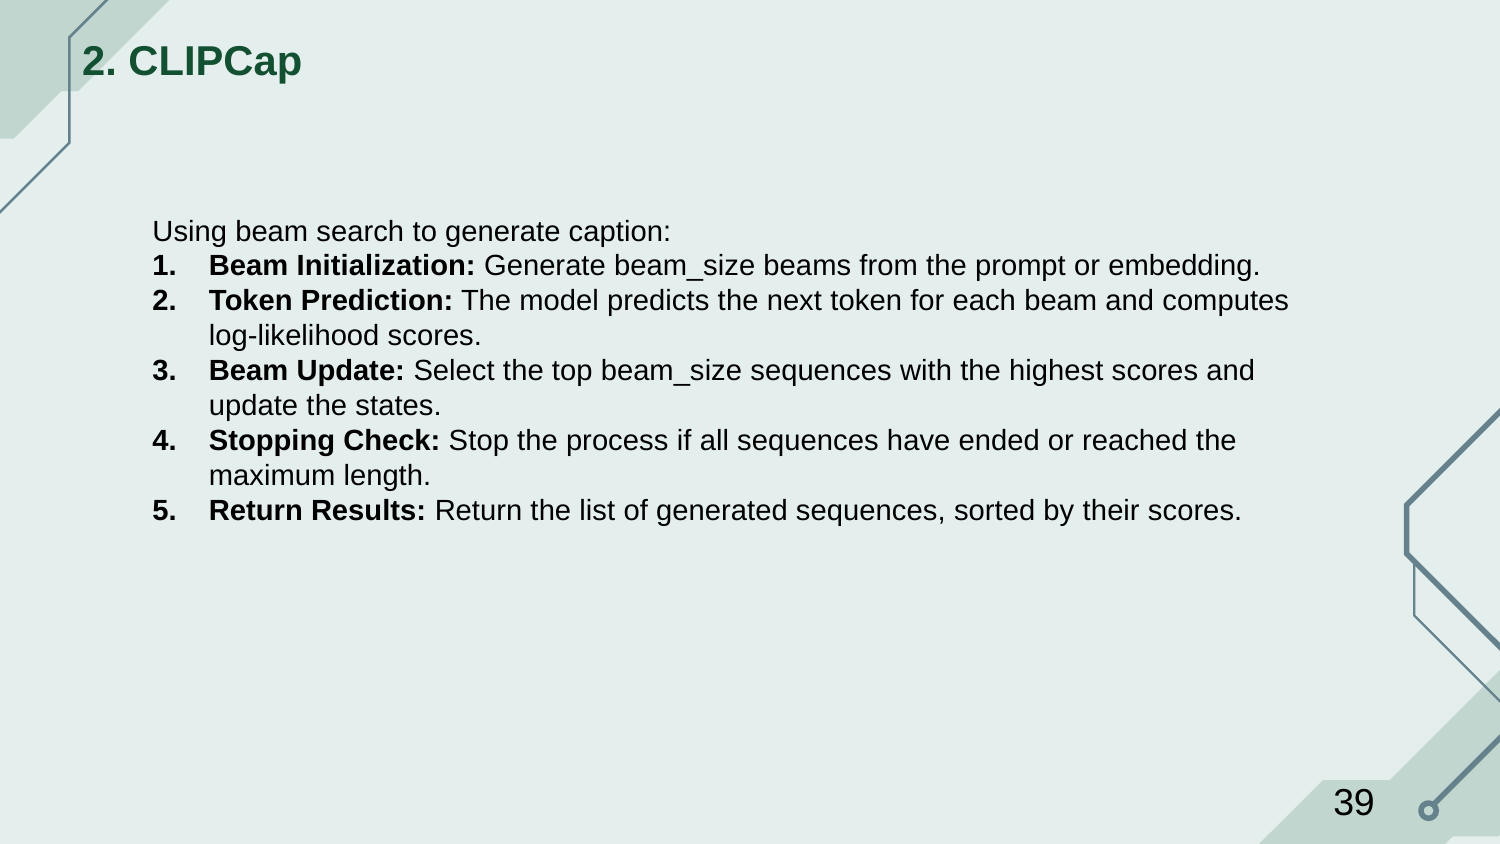

# 2. CLIPCap
Using beam search to generate caption:
Beam Initialization: Generate beam_size beams from the prompt or embedding.
Token Prediction: The model predicts the next token for each beam and computes log-likelihood scores.
Beam Update: Select the top beam_size sequences with the highest scores and update the states.
Stopping Check: Stop the process if all sequences have ended or reached the maximum length.
Return Results: Return the list of generated sequences, sorted by their scores.
39